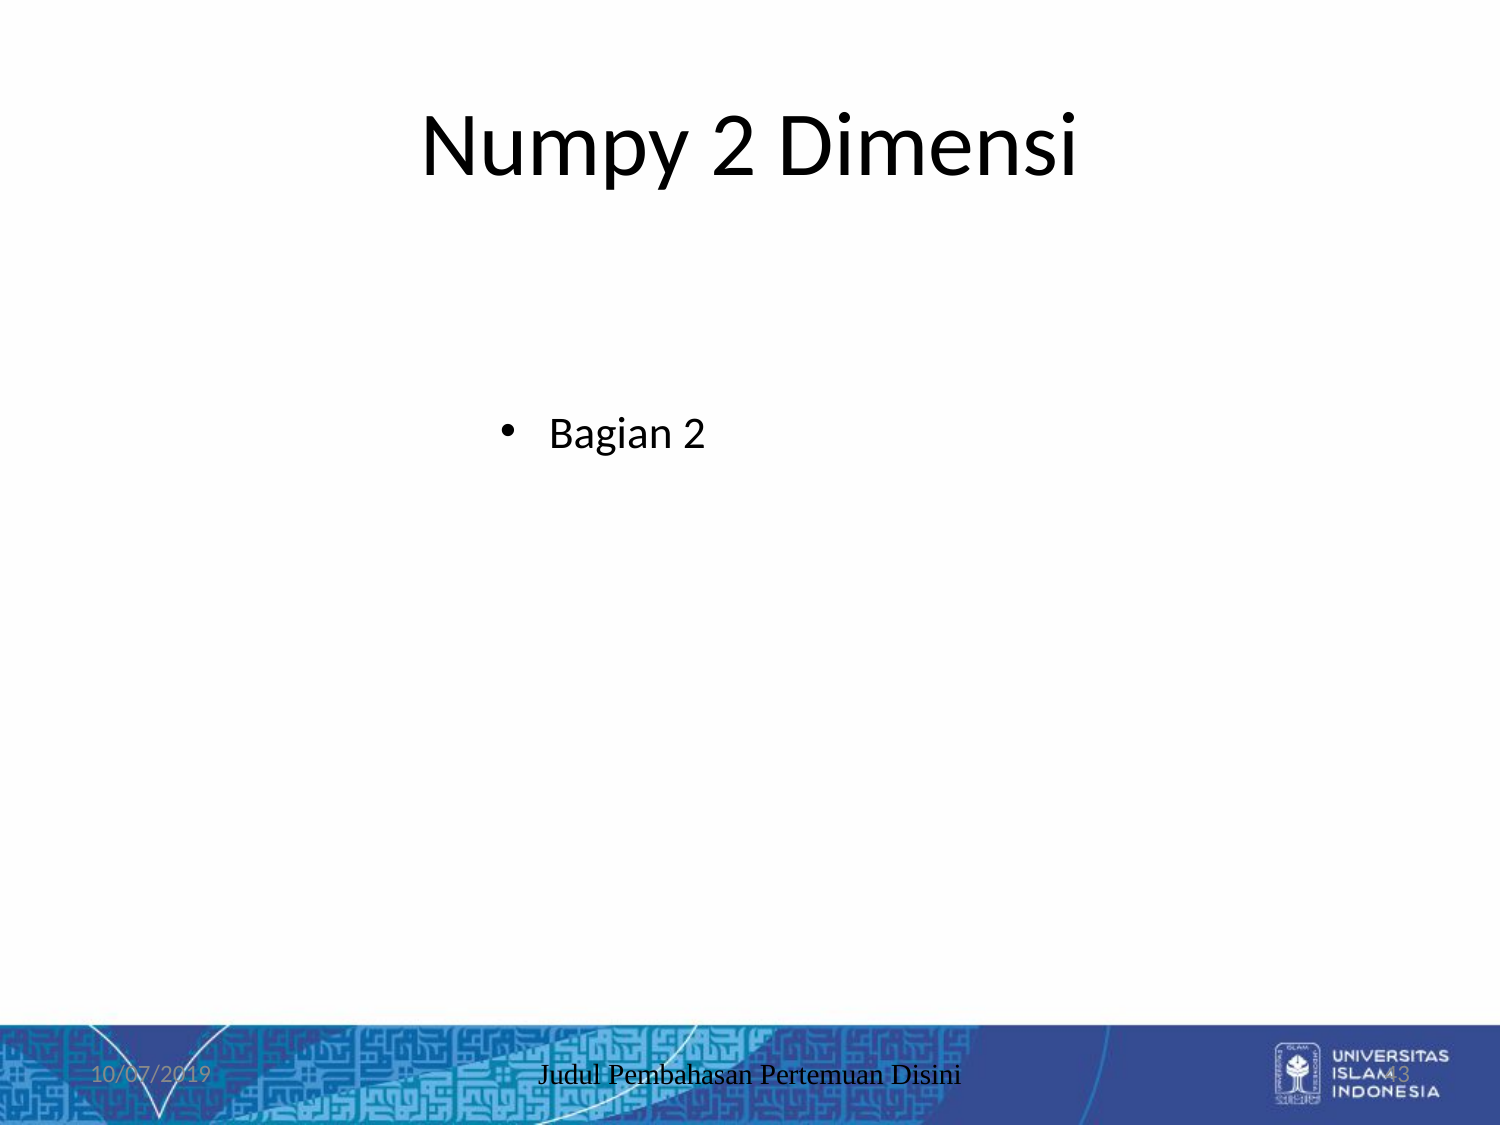

# Numpy 2 Dimensi
Bagian 2
10/07/2019
Judul Pembahasan Pertemuan Disini
43